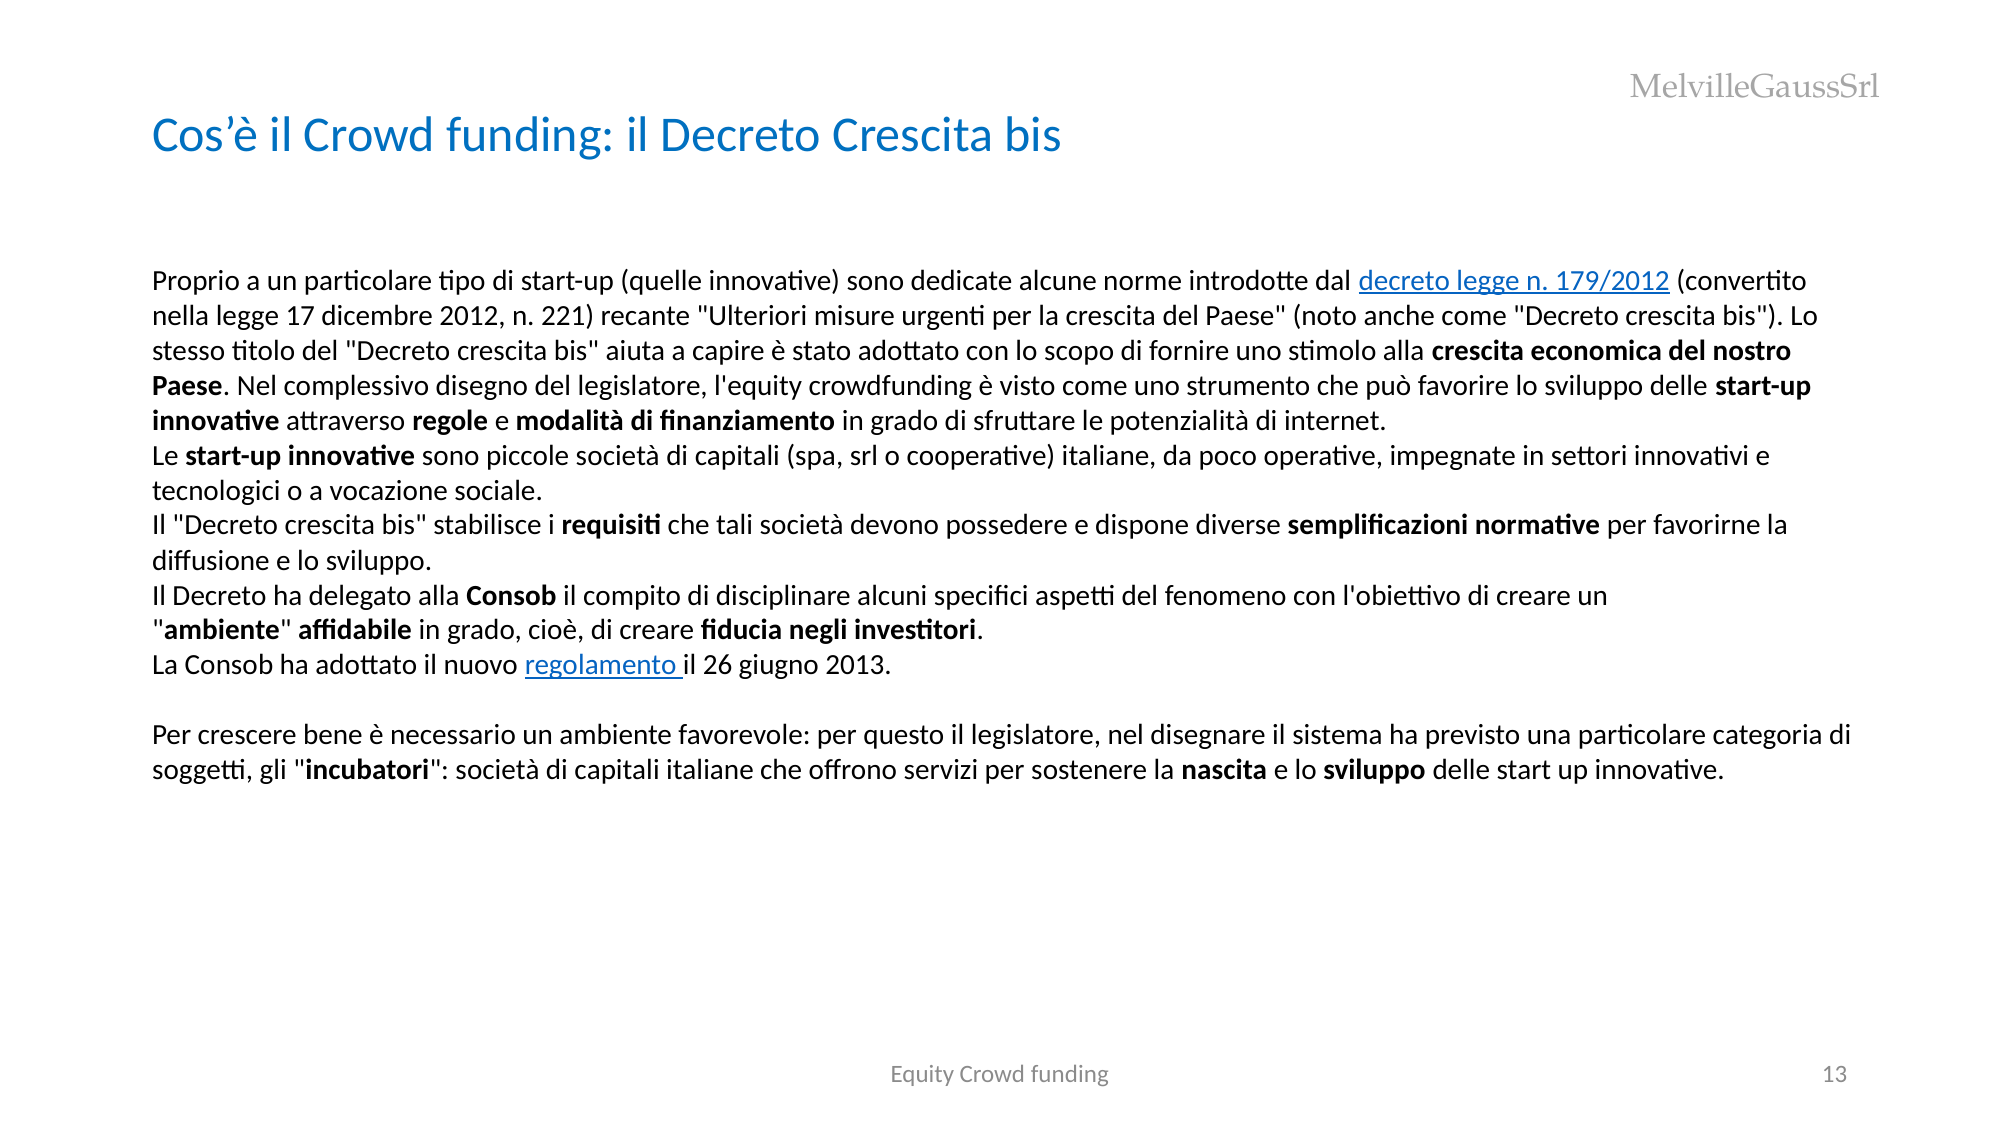

Cos’è il Crowd funding: il Decreto Crescita bis
Proprio a un particolare tipo di start-up (quelle innovative) sono dedicate alcune norme introdotte dal decreto legge n. 179/2012 (convertito nella legge 17 dicembre 2012, n. 221) recante "Ulteriori misure urgenti per la crescita del Paese" (noto anche come "Decreto crescita bis"). Lo stesso titolo del "Decreto crescita bis" aiuta a capire è stato adottato con lo scopo di fornire uno stimolo alla crescita economica del nostro Paese. Nel complessivo disegno del legislatore, l'equity crowdfunding è visto come uno strumento che può favorire lo sviluppo delle start-up innovative attraverso regole e modalità di finanziamento in grado di sfruttare le potenzialità di internet.
Le start-up innovative sono piccole società di capitali (spa, srl o cooperative) italiane, da poco operative, impegnate in settori innovativi e tecnologici o a vocazione sociale.
Il "Decreto crescita bis" stabilisce i requisiti che tali società devono possedere e dispone diverse semplificazioni normative per favorirne la diffusione e lo sviluppo.
Il Decreto ha delegato alla Consob il compito di disciplinare alcuni specifici aspetti del fenomeno con l'obiettivo di creare un "ambiente" affidabile in grado, cioè, di creare fiducia negli investitori.
La Consob ha adottato il nuovo regolamento il 26 giugno 2013.

Per crescere bene è necessario un ambiente favorevole: per questo il legislatore, nel disegnare il sistema ha previsto una particolare categoria di soggetti, gli "incubatori": società di capitali italiane che offrono servizi per sostenere la nascita e lo sviluppo delle start up innovative.

Equity Crowd funding
13